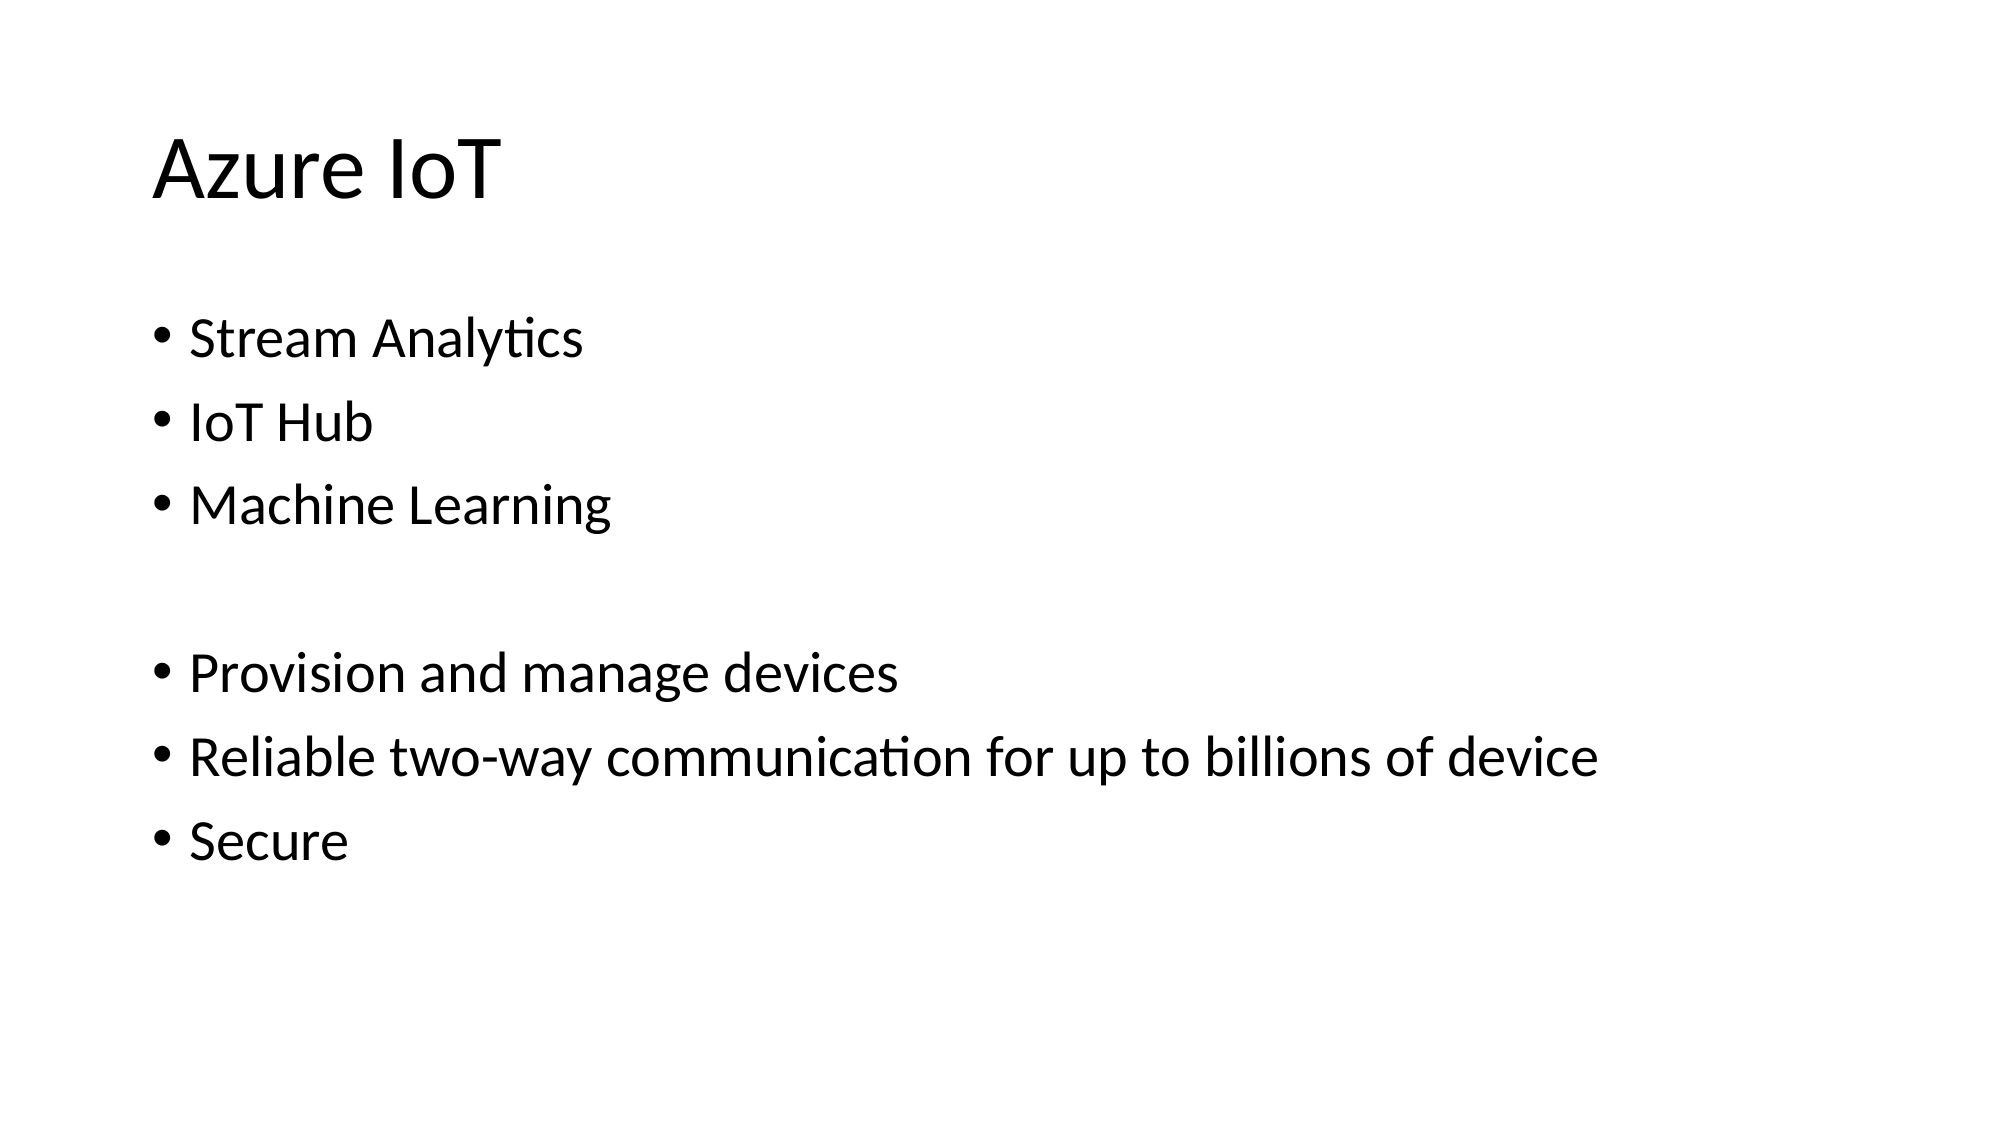

# Azure IoT
Stream Analytics
IoT Hub
Machine Learning

Provision and manage devices
Reliable two-way communication for up to billions of device
Secure